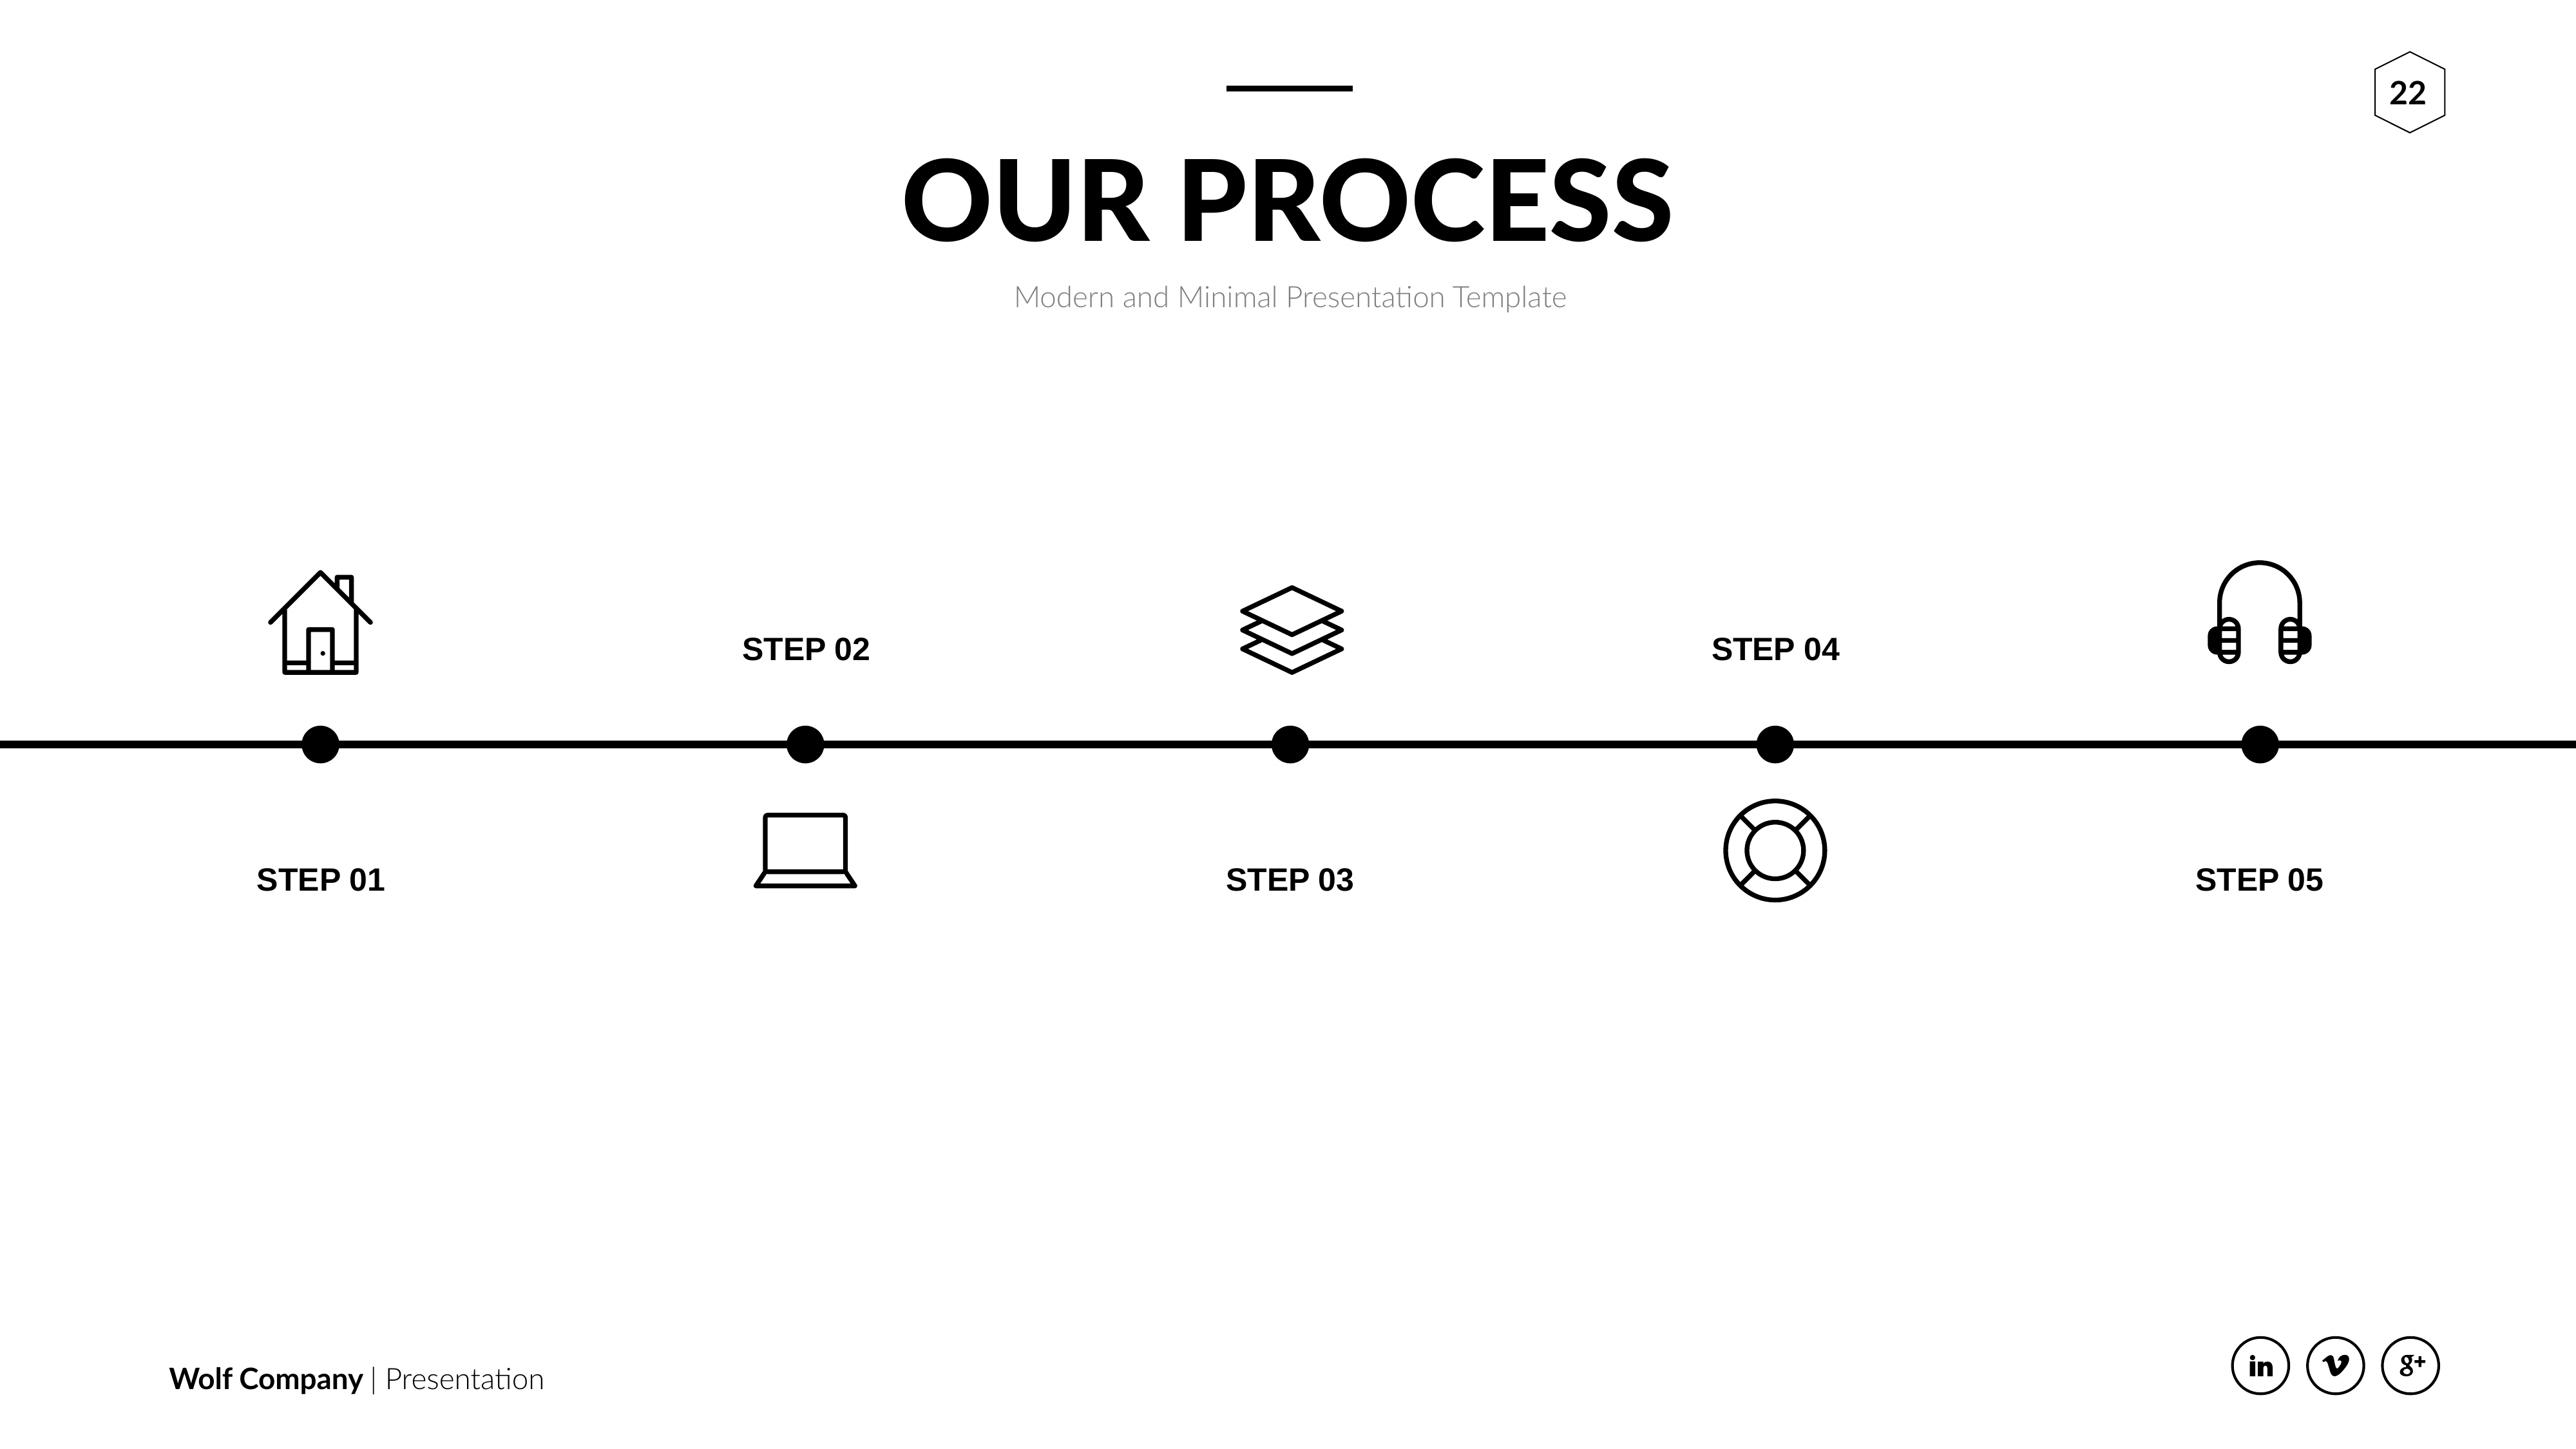

OUR PROCESS
Modern and Minimal Presentation Template

STEP 02
STEP 04
STEP 01

STEP 01
STEP 03
STEP 05